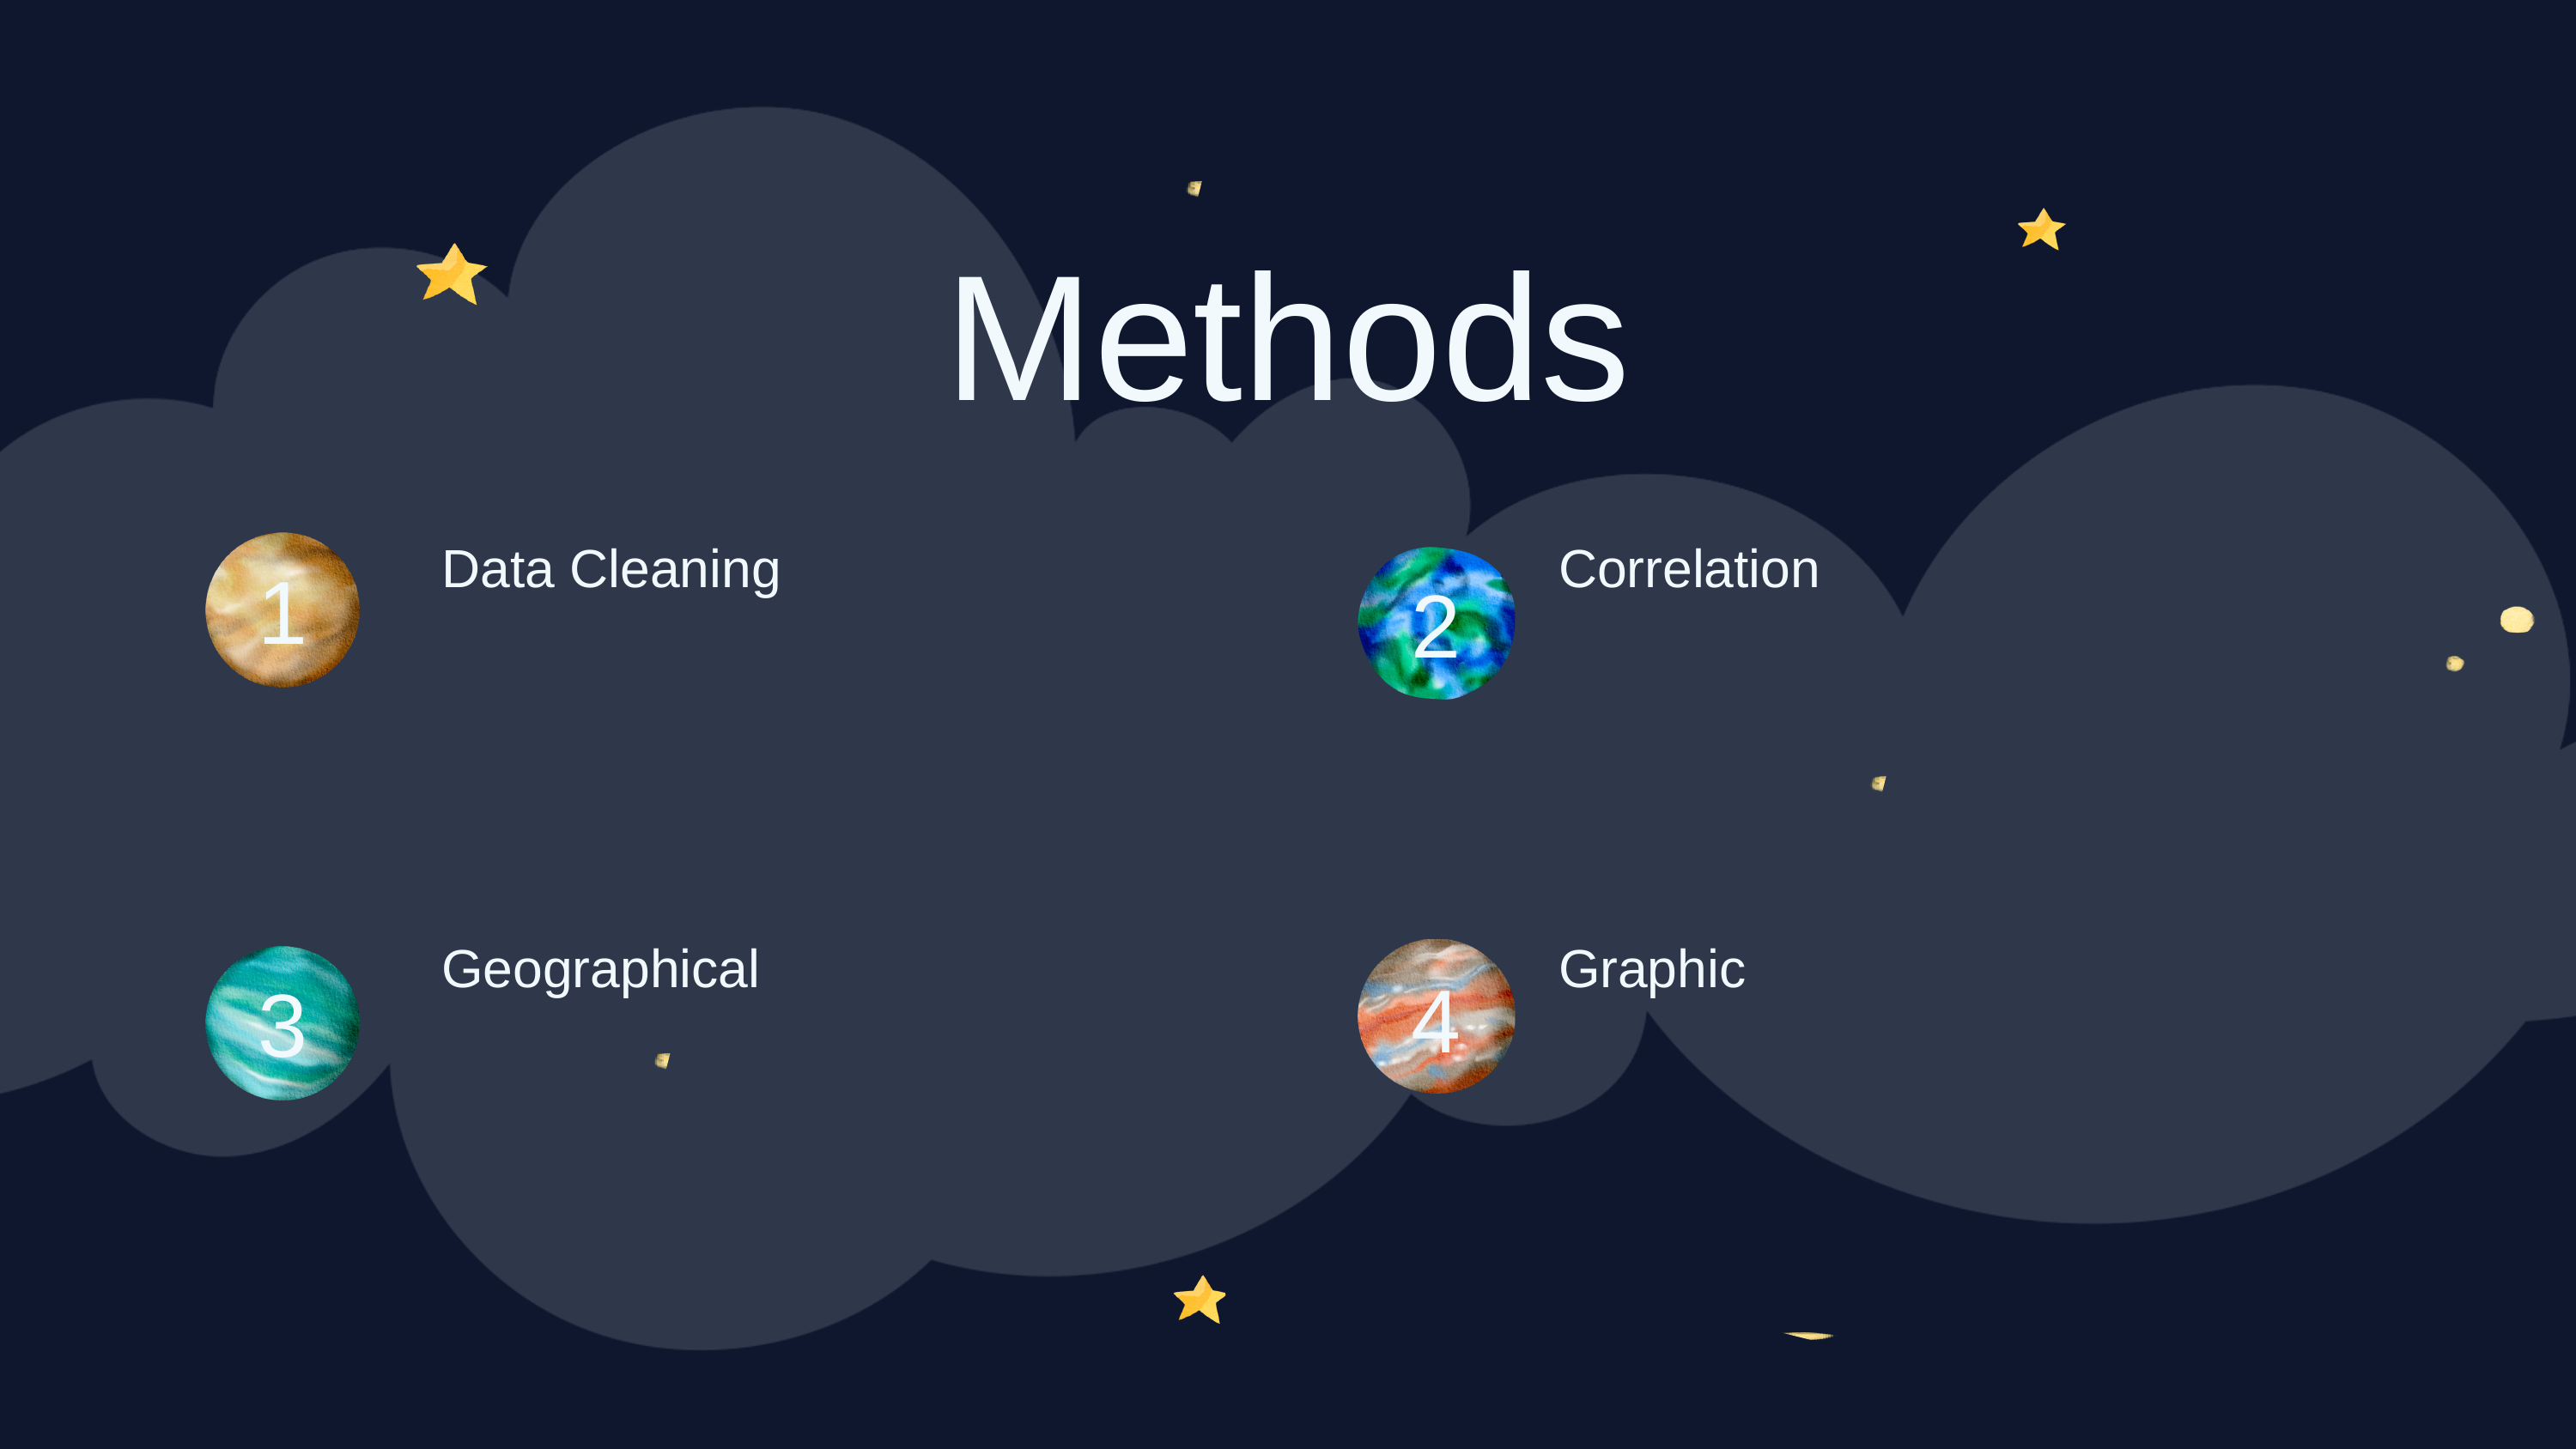

Methods

Data Cleaning
Correlation

1

2

Geographical
Graphic

4

3